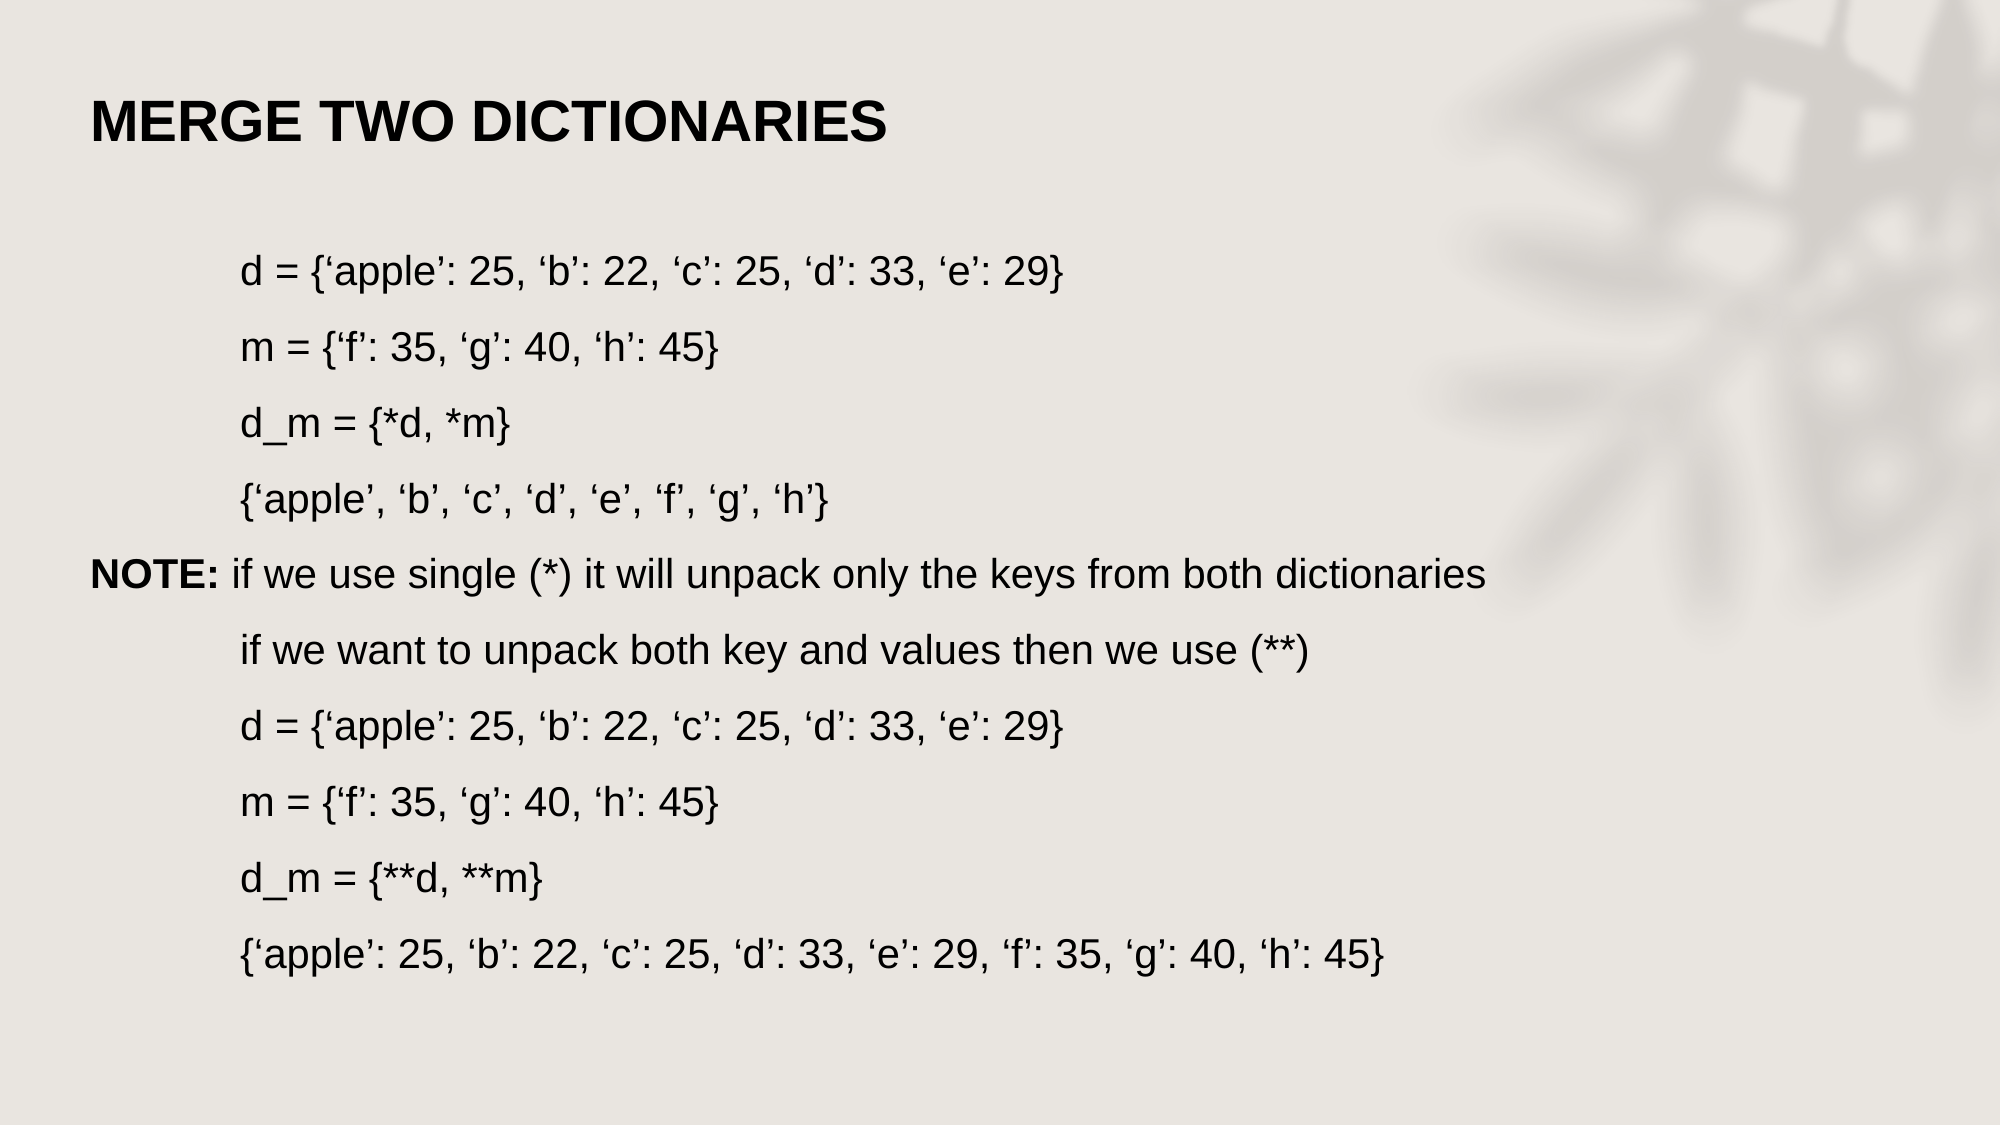

MERGE TWO DICTIONARIES

	d = {‘apple’: 25, ‘b’: 22, ‘c’: 25, ‘d’: 33, ‘e’: 29}
	m = {‘f’: 35, ‘g’: 40, ‘h’: 45}
	d_m = {*d, *m}
	{‘apple’, ‘b’, ‘c’, ‘d’, ‘e’, ‘f’, ‘g’, ‘h’}
NOTE: if we use single (*) it will unpack only the keys from both dictionaries
	if we want to unpack both key and values then we use (**)
	d = {‘apple’: 25, ‘b’: 22, ‘c’: 25, ‘d’: 33, ‘e’: 29}
	m = {‘f’: 35, ‘g’: 40, ‘h’: 45}
	d_m = {**d, **m}
	{‘apple’: 25, ‘b’: 22, ‘c’: 25, ‘d’: 33, ‘e’: 29, ‘f’: 35, ‘g’: 40, ‘h’: 45}